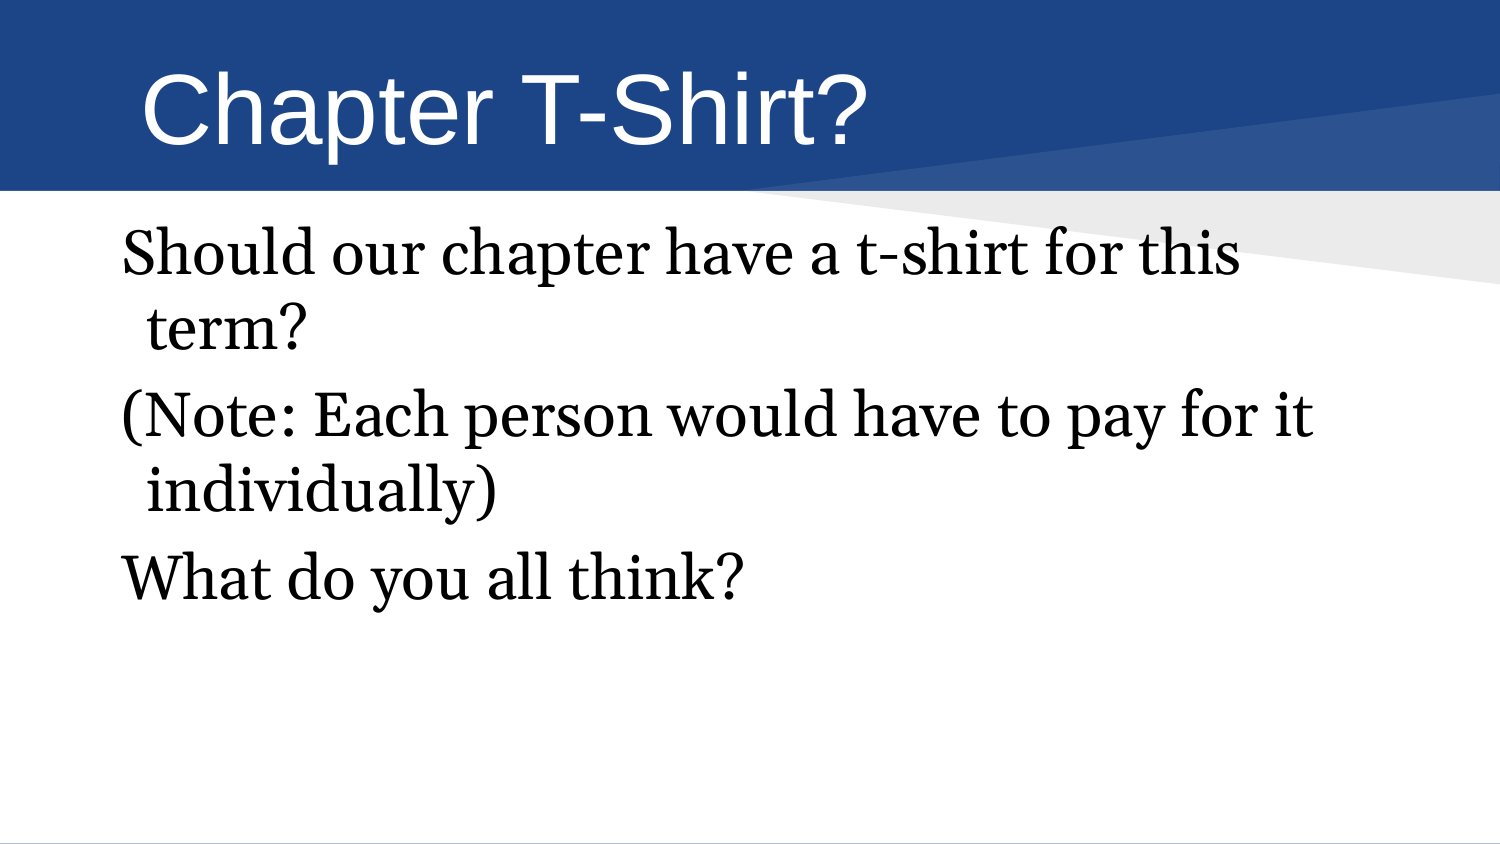

# Chapter T-Shirt?
Should our chapter have a t-shirt for this term?
(Note: Each person would have to pay for it individually)
What do you all think?